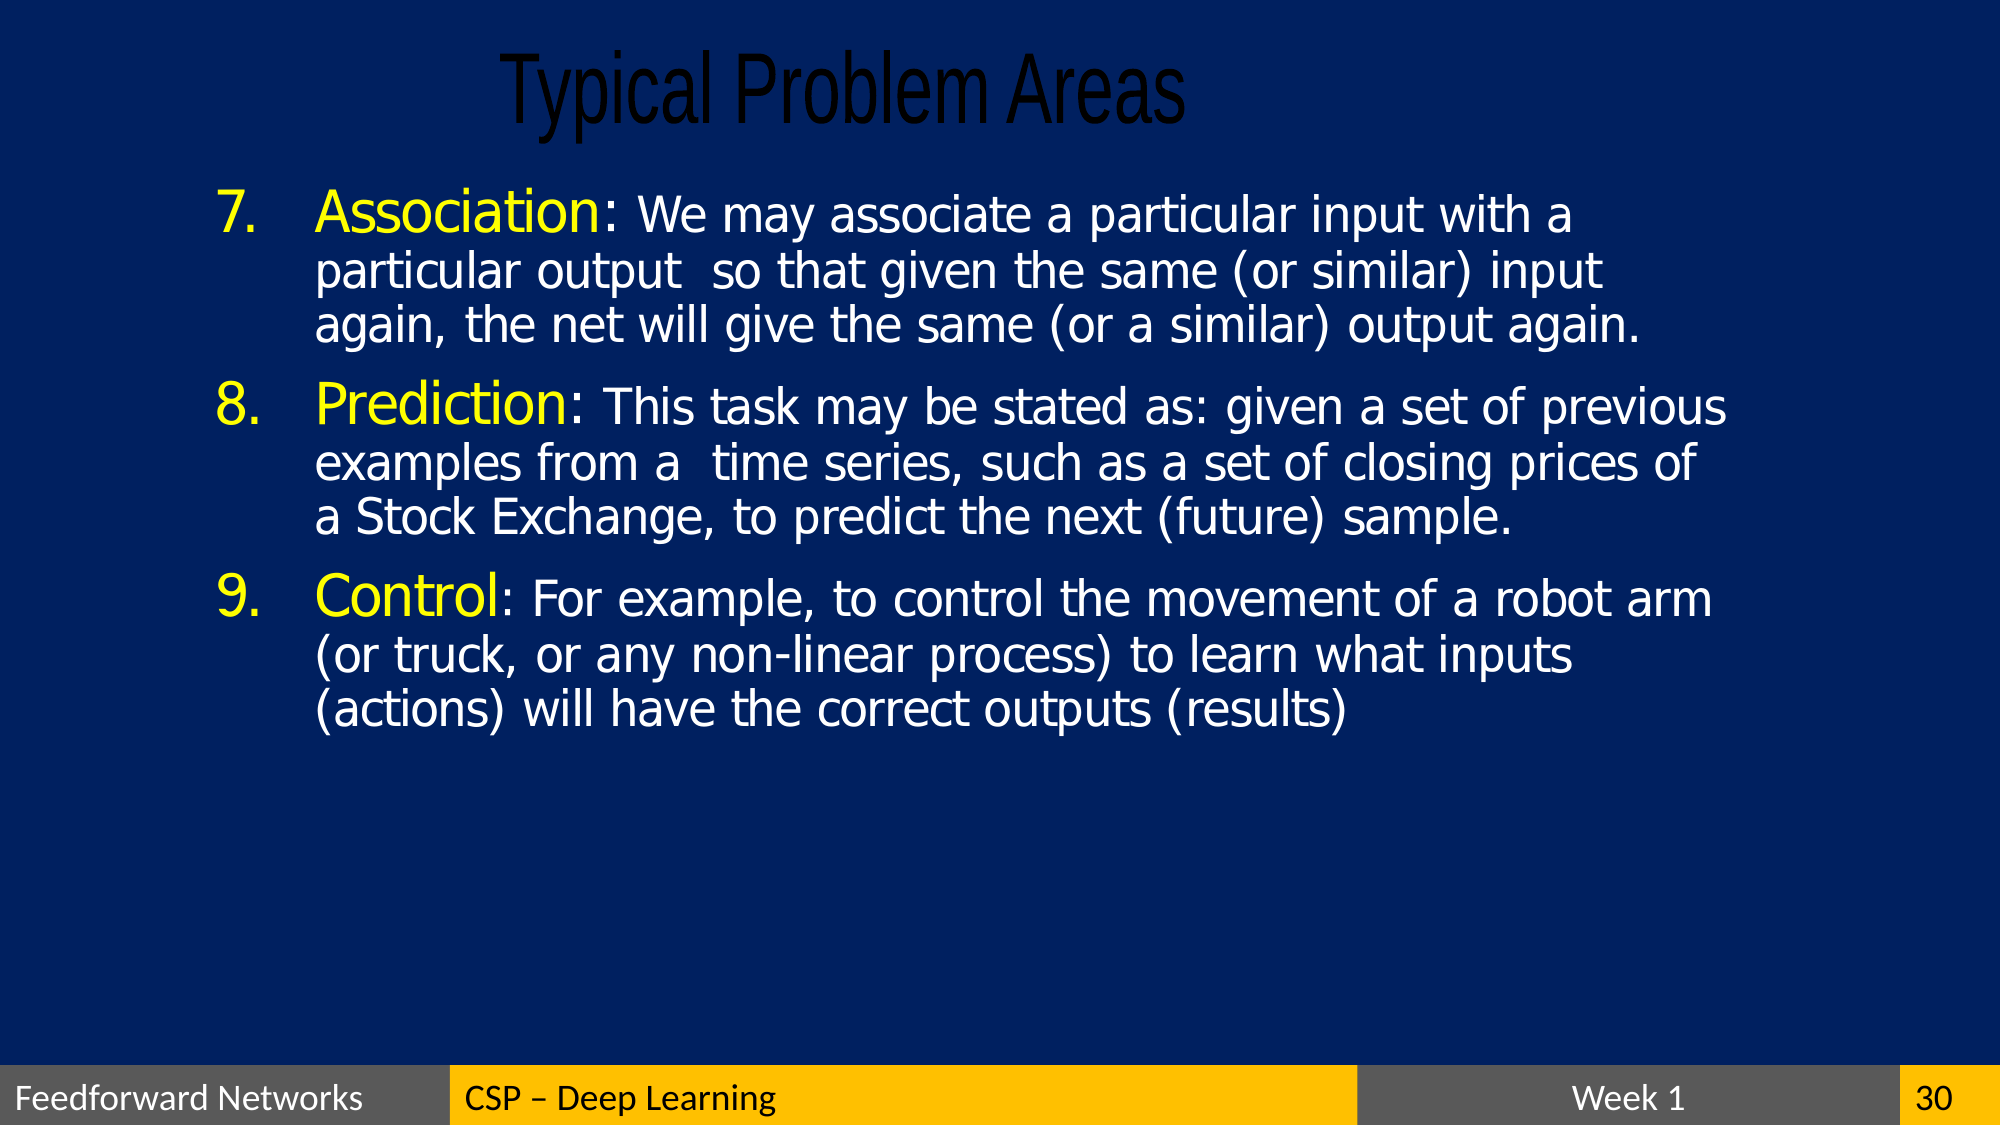

Typical Problem Areas
Association: We may associate a particular input with a particular output  so that given the same (or similar) input again, the net will give the same (or a similar) output again.
Prediction: This task may be stated as: given a set of previous examples from a  time series, such as a set of closing prices of a Stock Exchange, to predict the next (future) sample.
Control: For example, to control the movement of a robot arm (or truck, or any non-linear process) to learn what inputs (actions) will have the correct outputs (results)